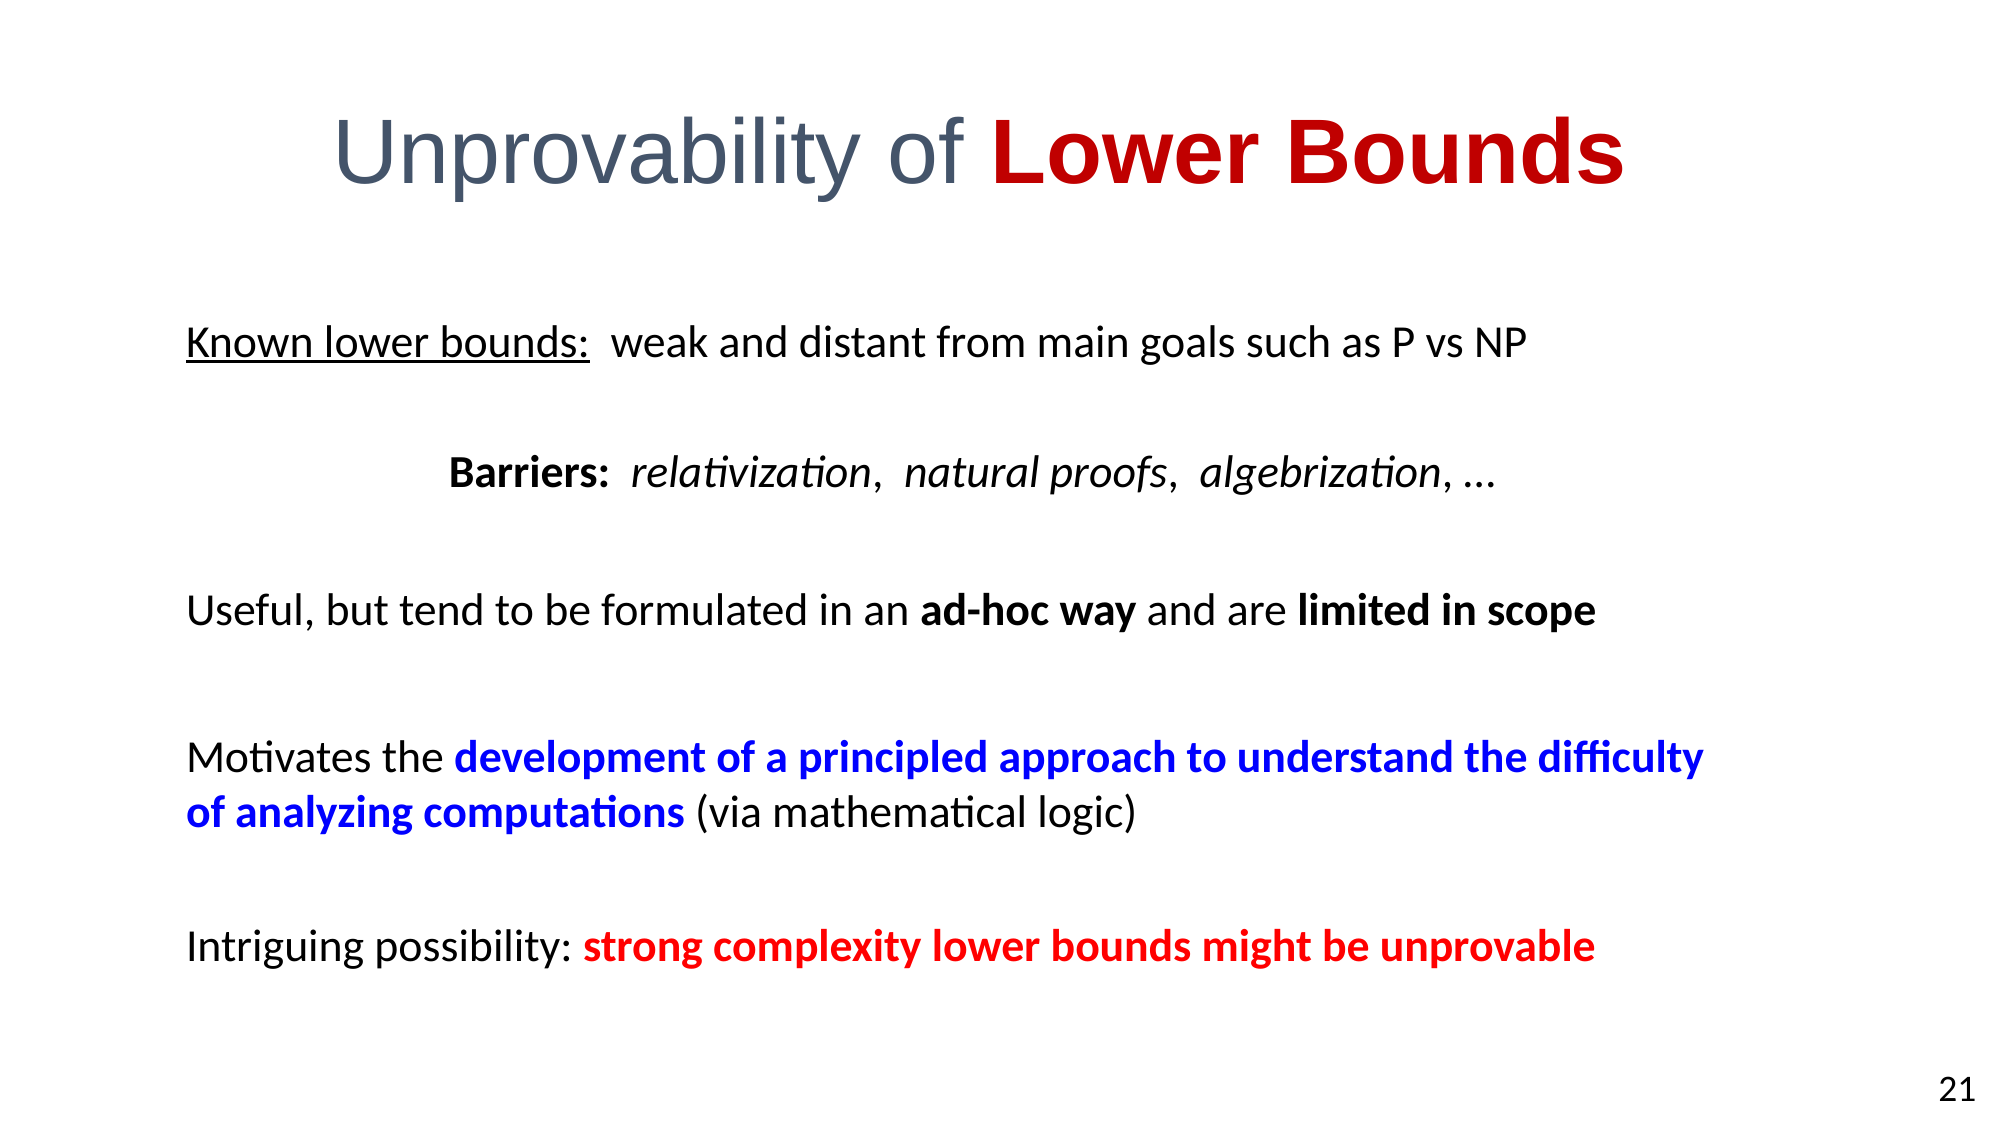

Unprovability of Lower Bounds
Known lower bounds:  weak and distant from main goals such as P vs NP
Barriers:  relativization,  natural proofs,  algebrization, …
Useful, but tend to be formulated in an ad-hoc way and are limited in scope
Motivates the development of a principled approach to understand the difficulty of analyzing computations (via mathematical logic)
Intriguing possibility: strong complexity lower bounds might be unprovable
21